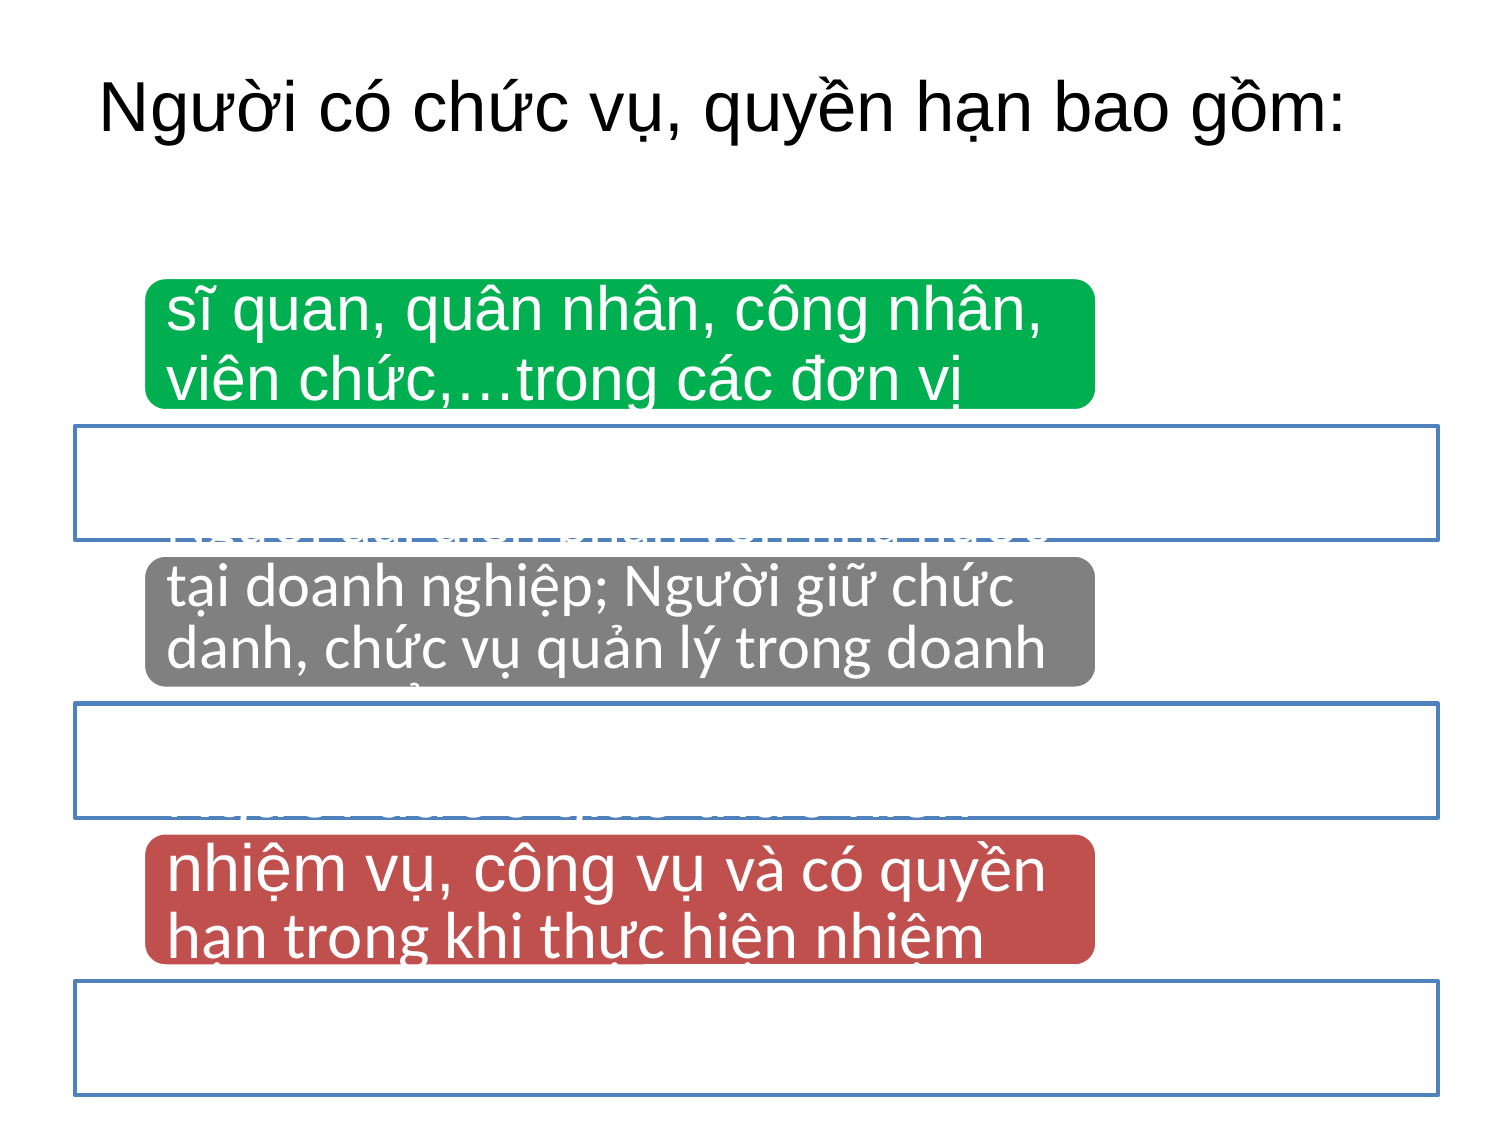

# Người có chức vụ, quyền hạn bao gồm:
Cán bộ, công chức, viên chức; sĩ quan, quân nhân, công nhân, viên chức,…trong các đơn vị QĐND hoặc CAND;
Người đại diện phần vốn nhà nước tại doanh nghiệp; Người giữ chức danh, chức vụ quản lý trong doanh nghiệp, tổ chức
Người được giao thực hiện nhiệm vụ, công vụ và có quyền hạn trong khi thực hiện nhiệm vụ, công vụ